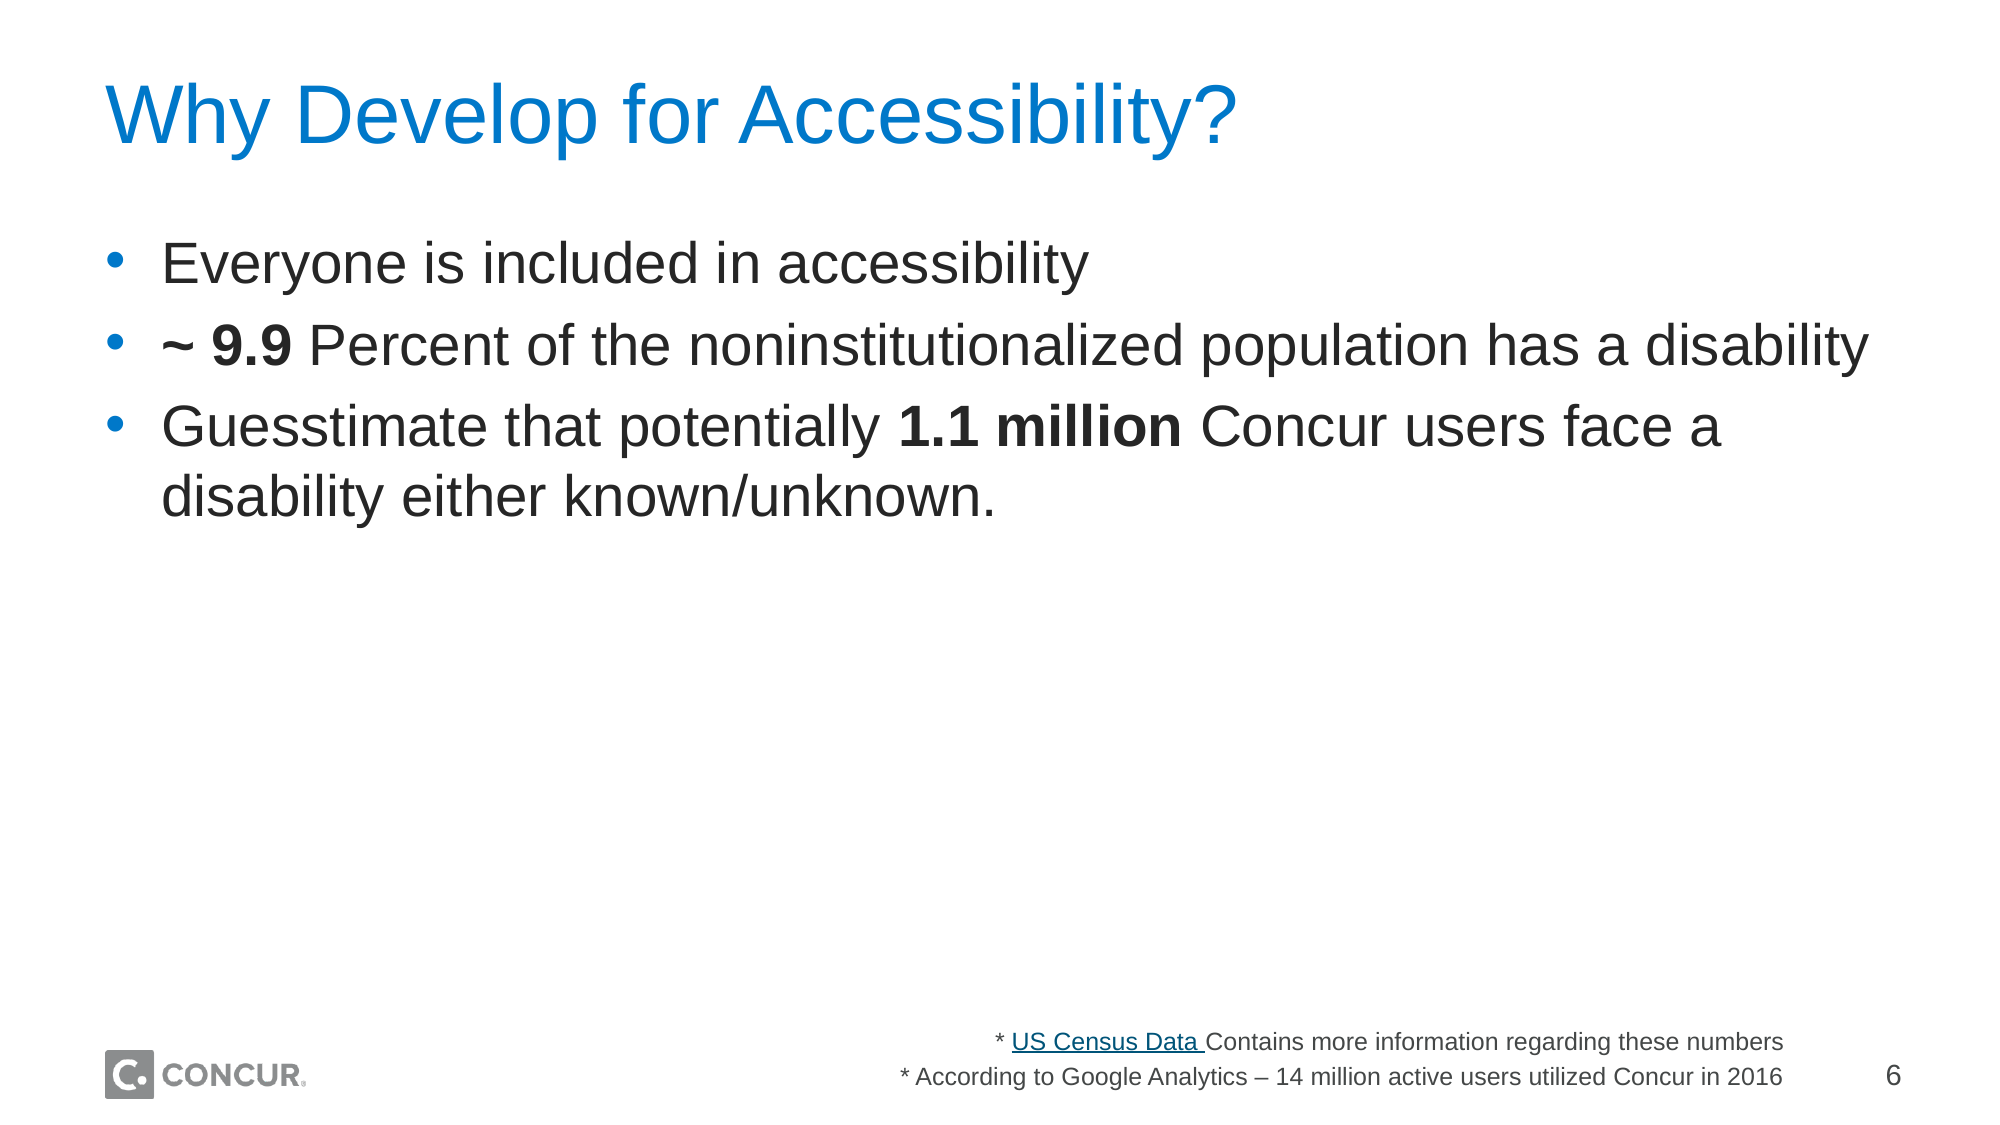

# Why Develop for Accessibility?
Everyone is included in accessibility
~ 9.9 Percent of the noninstitutionalized population has a disability
Guesstimate that potentially 1.1 million Concur users face a disability either known/unknown.

* US Census Data Contains more information regarding these numbers
* According to Google Analytics – 14 million active users utilized Concur in 2016